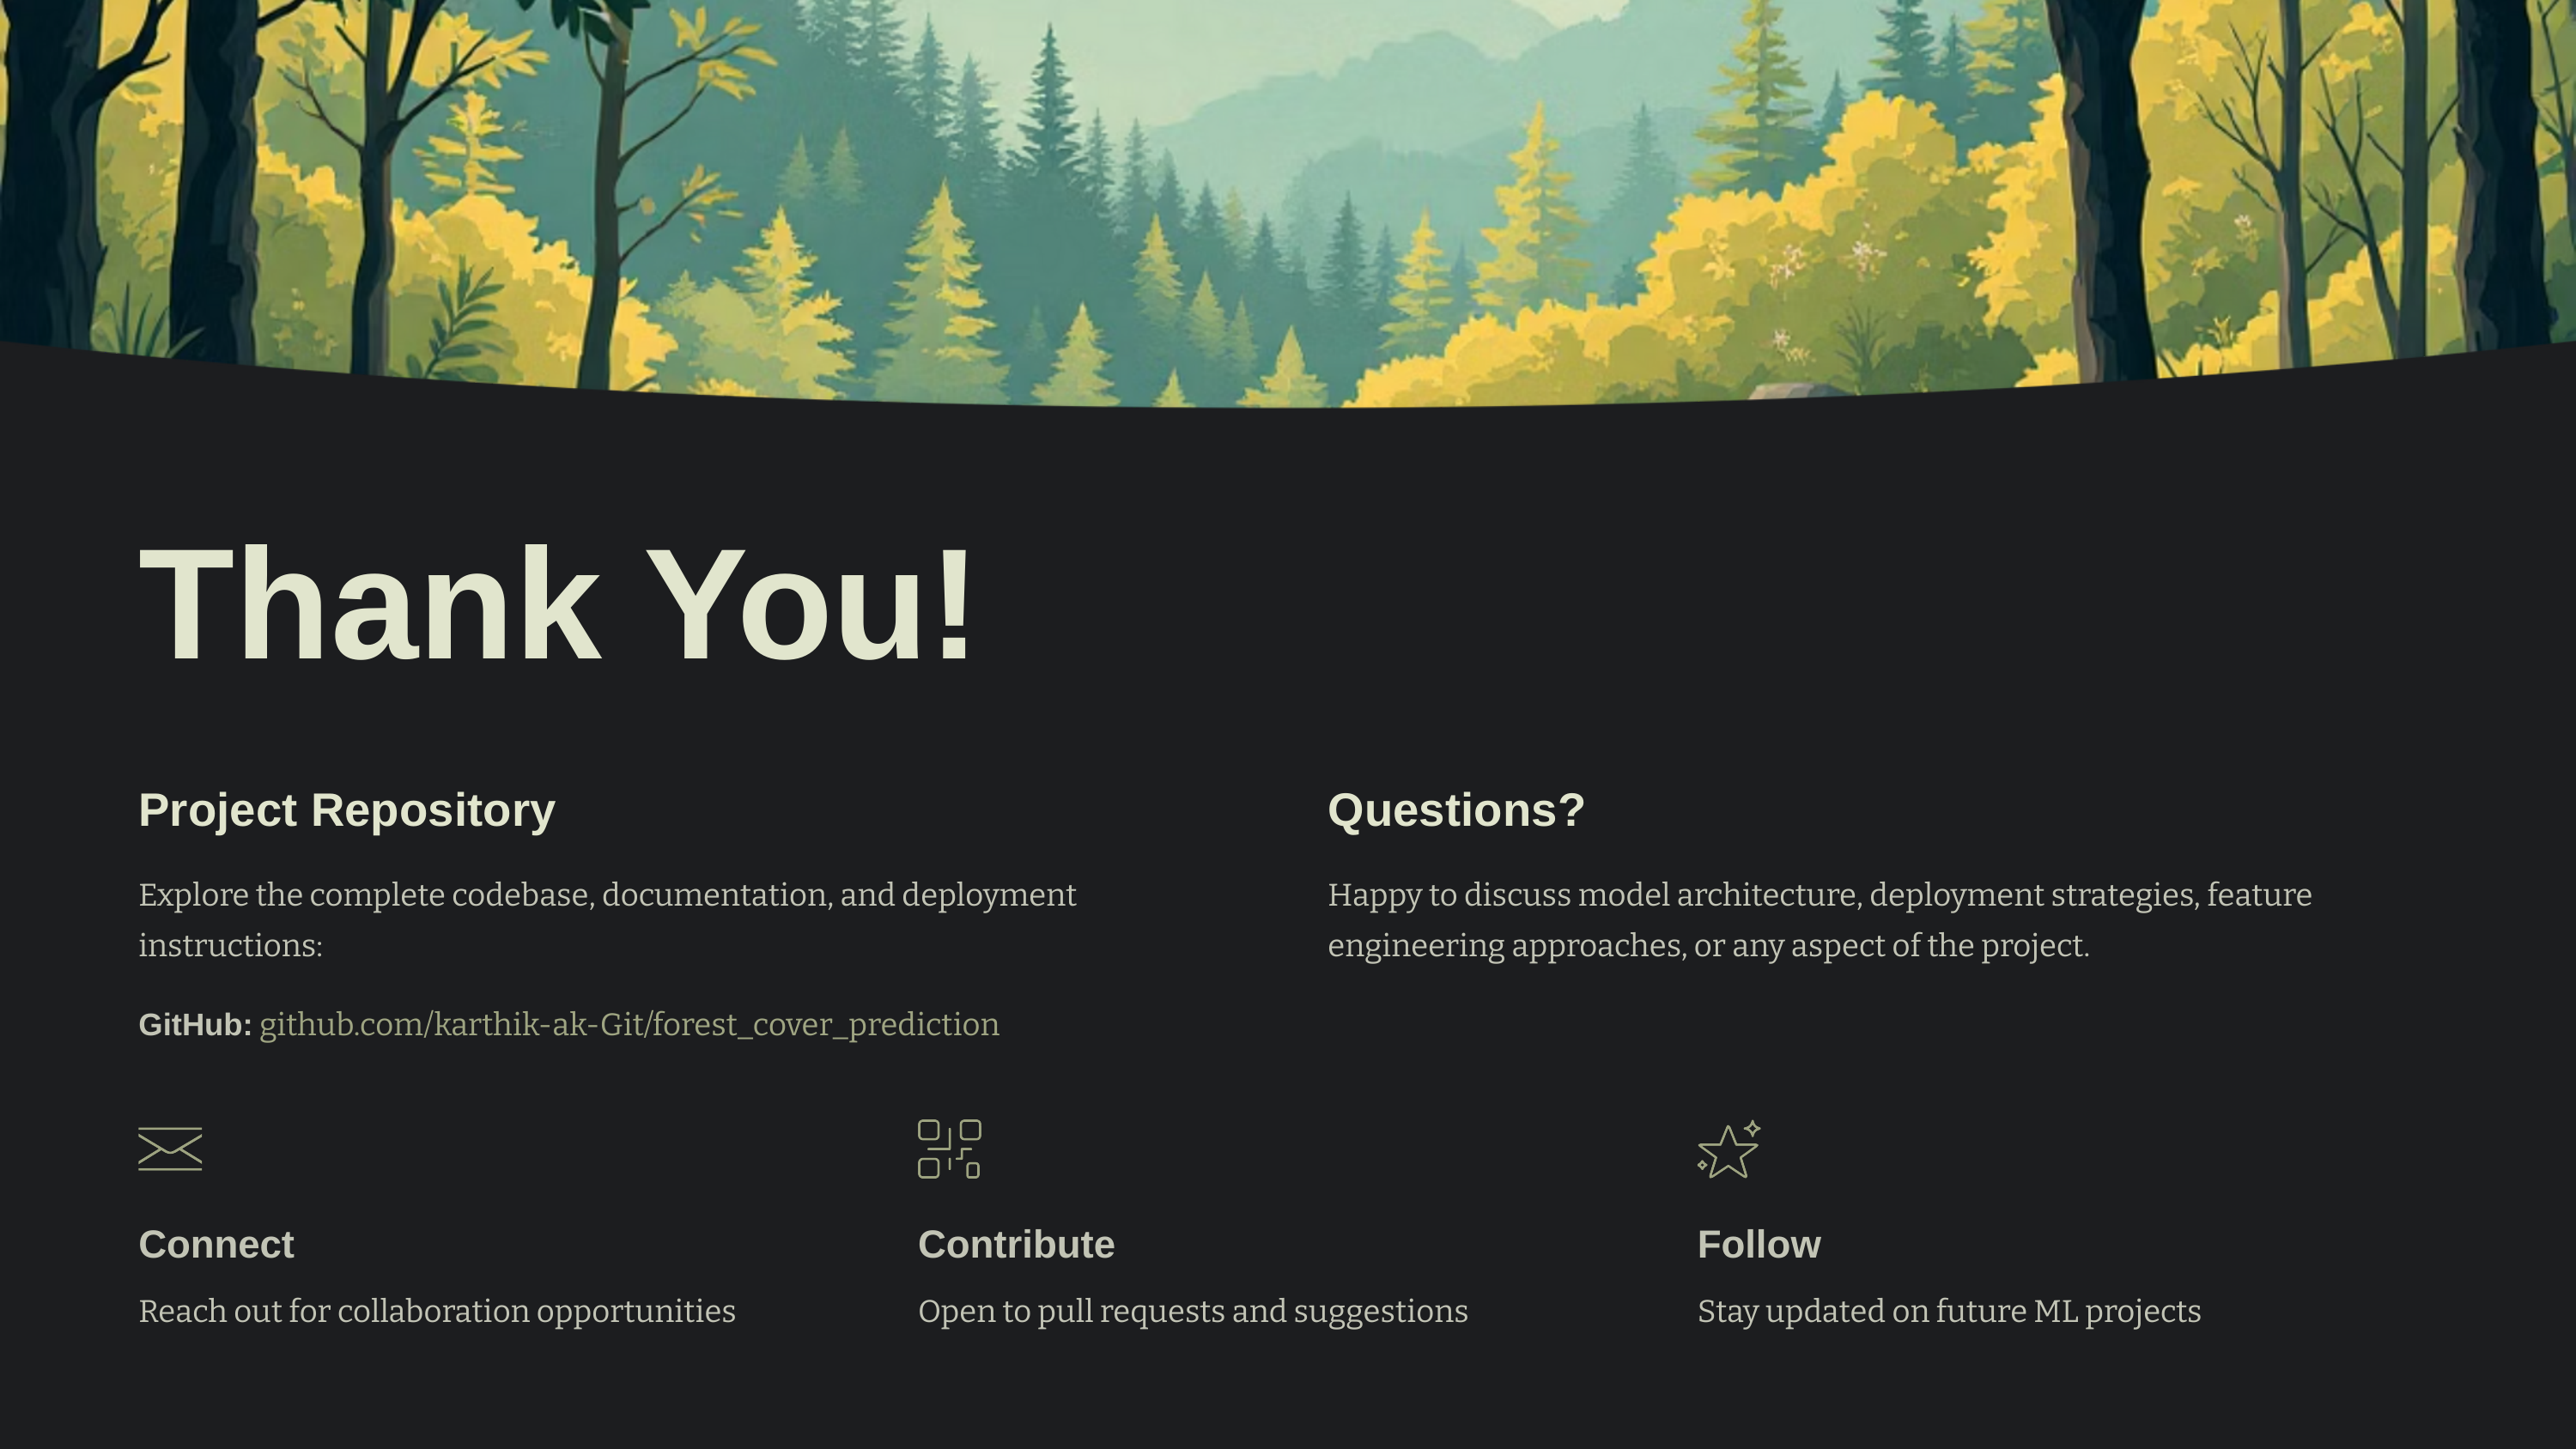

Thank You!
Project Repository
Questions?
Explore the complete codebase, documentation, and deployment instructions:
Happy to discuss model architecture, deployment strategies, feature engineering approaches, or any aspect of the project.
GitHub: github.com/karthik-ak-Git/forest_cover_prediction

Connect
Contribute
Follow
Reach out for collaboration opportunities
Open to pull requests and suggestions
Stay updated on future ML projects